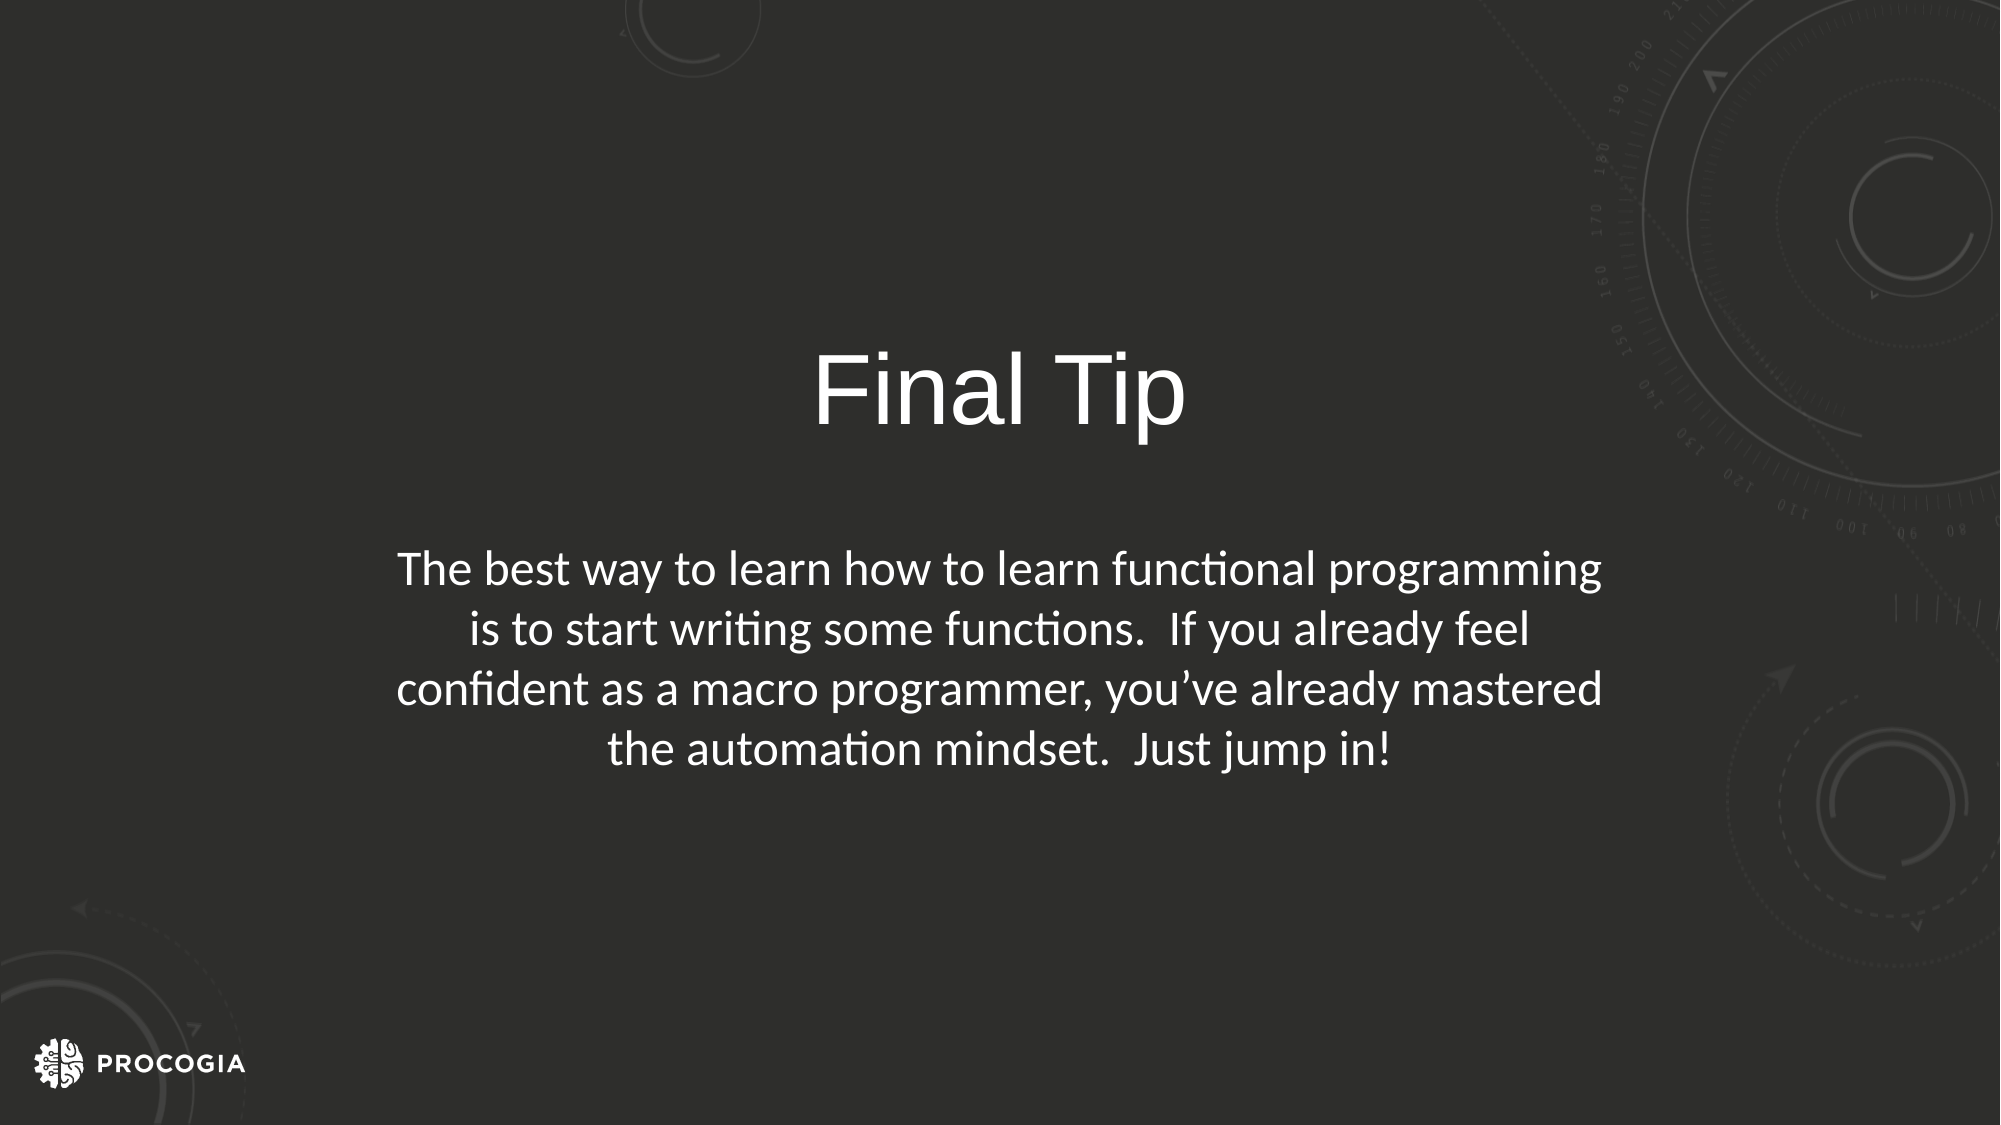

# Final Tip
The best way to learn how to learn functional programming is to start writing some functions.  If you already feel confident as a macro programmer, you’ve already mastered the automation mindset.  Just jump in!